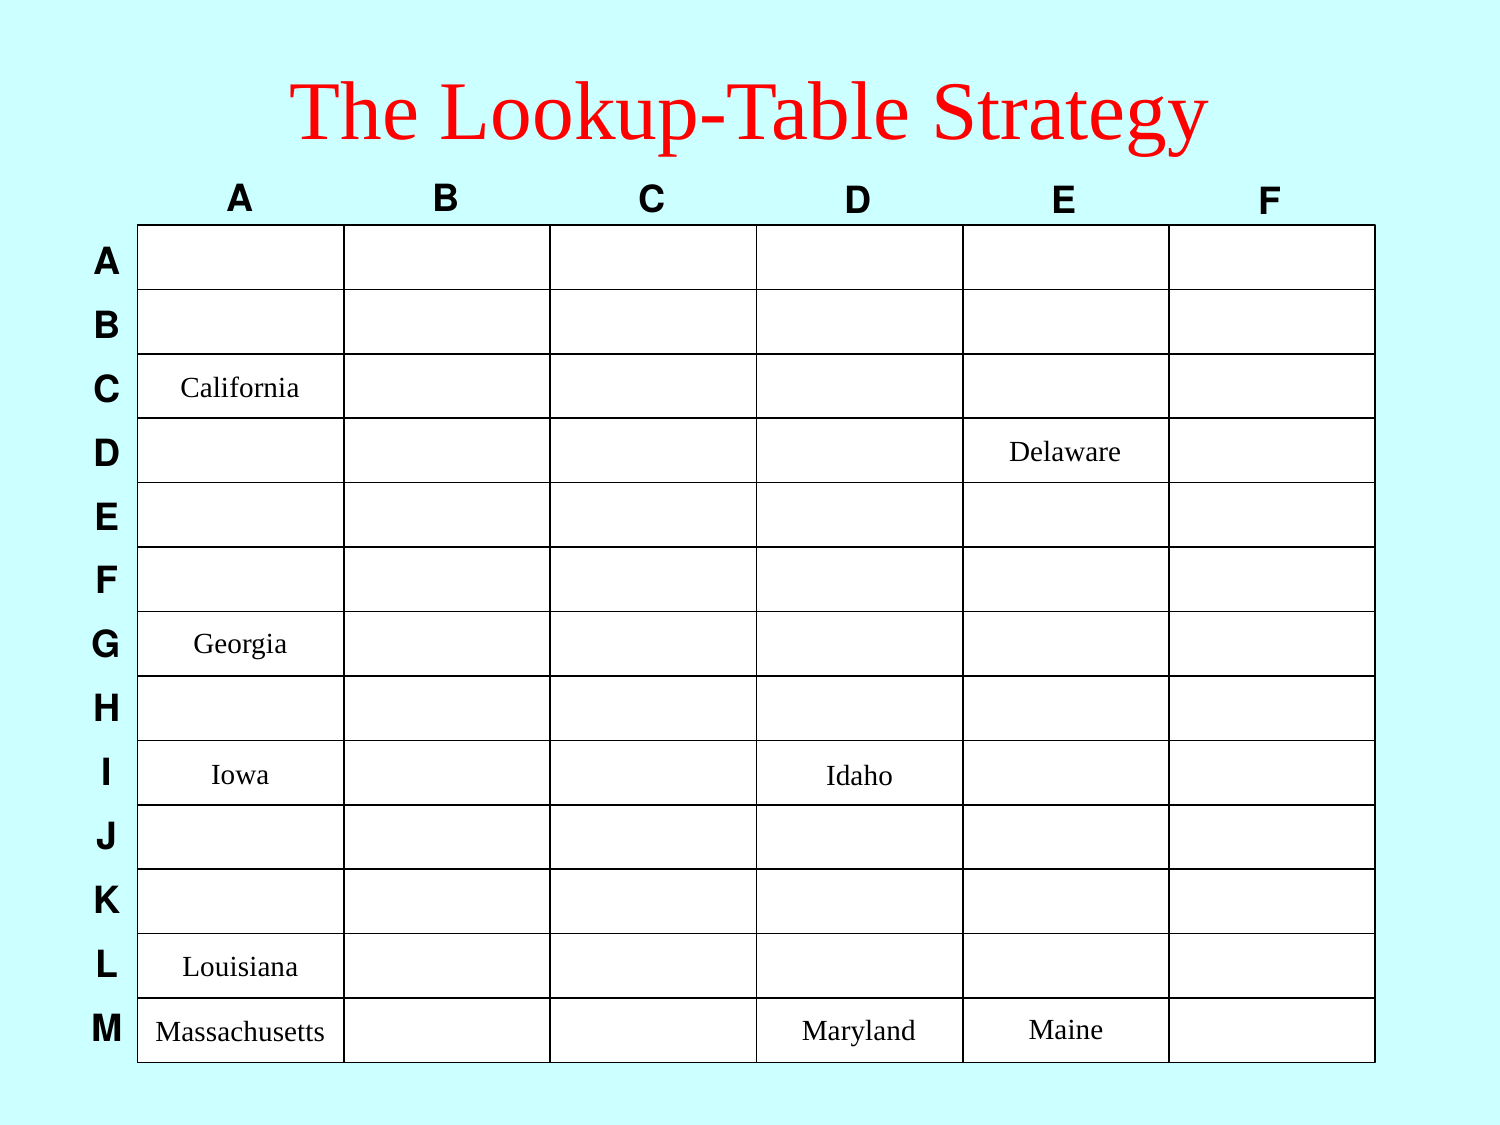

# The Lookup-Table Strategy
A
B
C
D
E
F

A
B
C
California
D
Delaware
E
F
G
Georgia
H
I
Iowa
Idaho
J
K
L
Louisiana
M
Maine
Maryland
Massachusetts